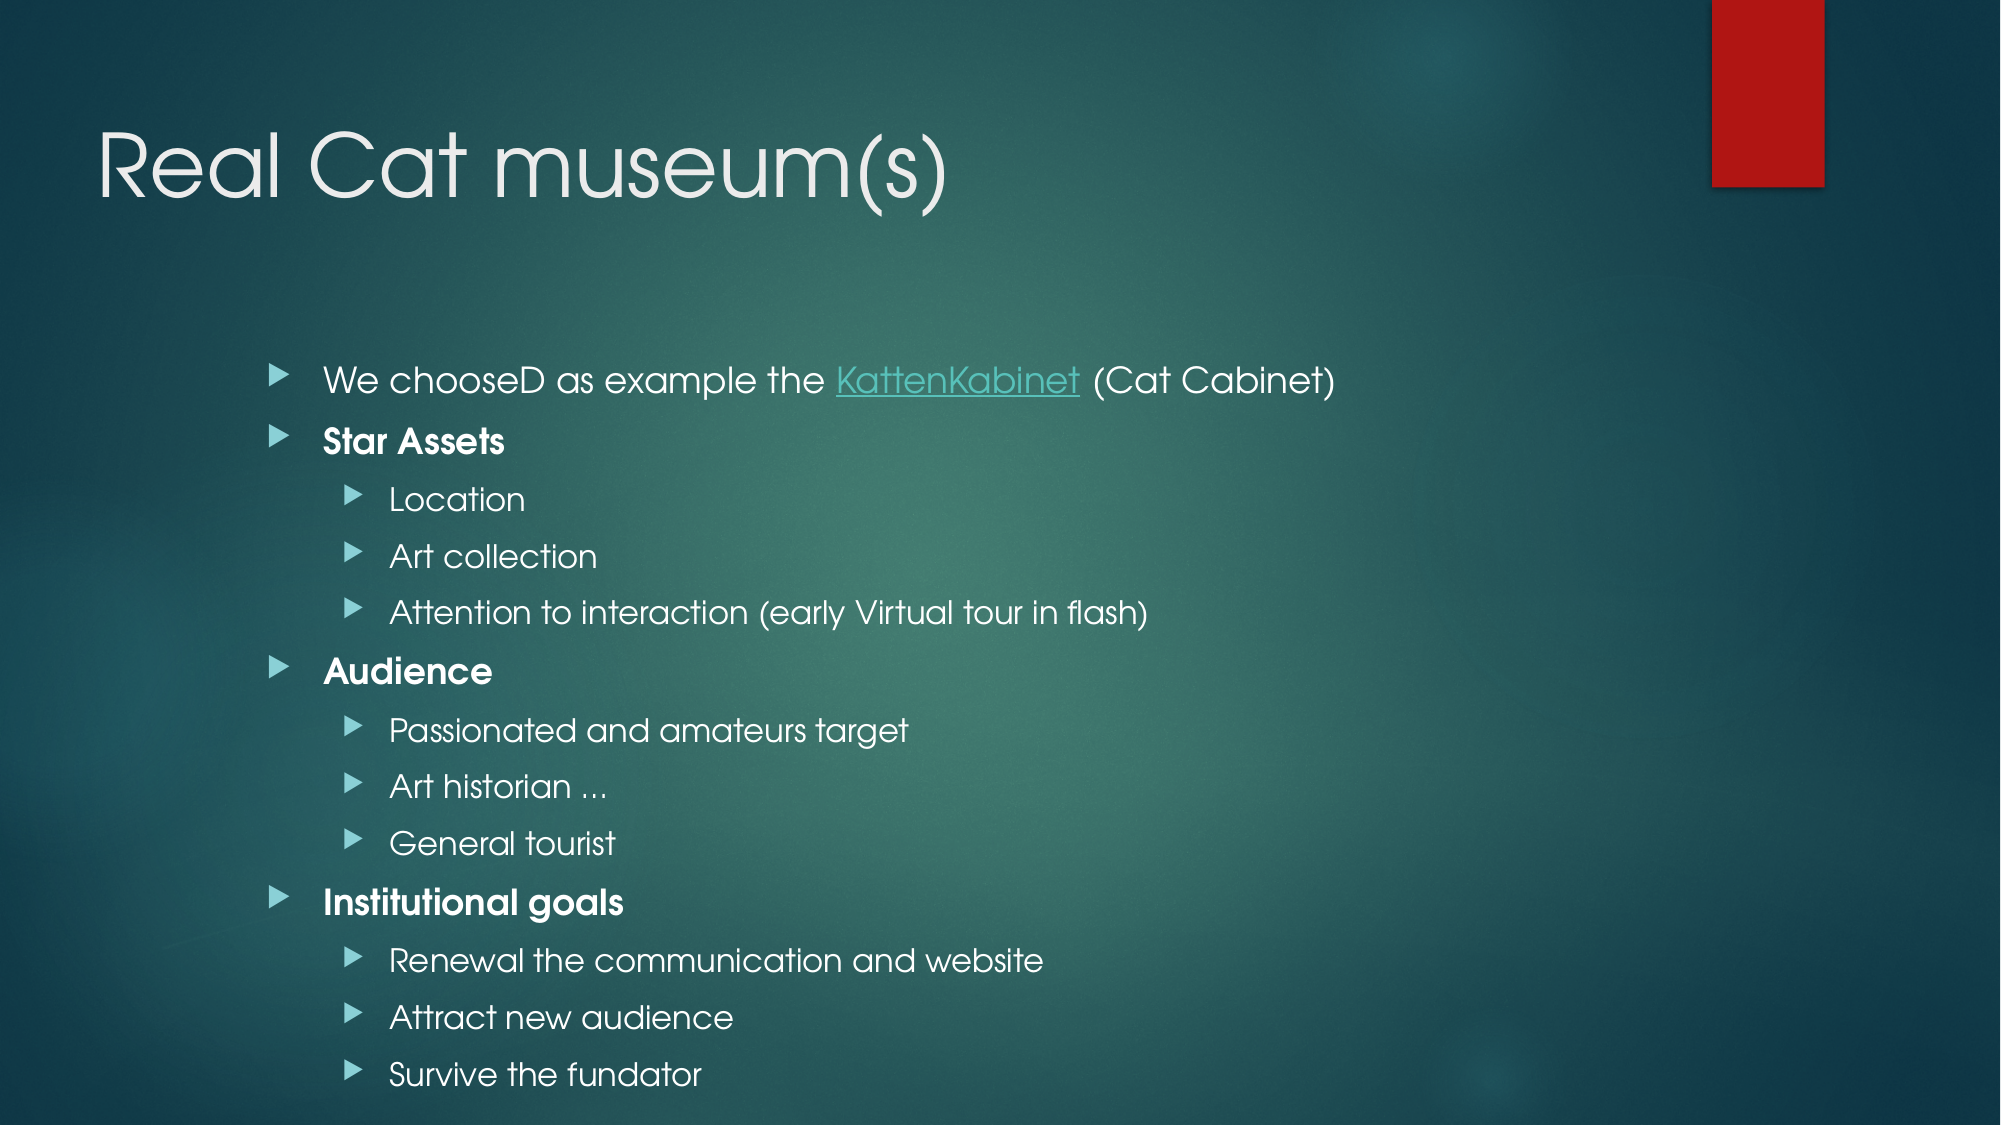

# Real Cat museum(s)
We chooseD as example the KattenKabinet (Cat Cabinet)
Star Assets
Location
Art collection
Attention to interaction (early Virtual tour in flash)
Audience
Passionated and amateurs target
Art historian …
General tourist
Institutional goals
Renewal the communication and website
Attract new audience
Survive the fundator